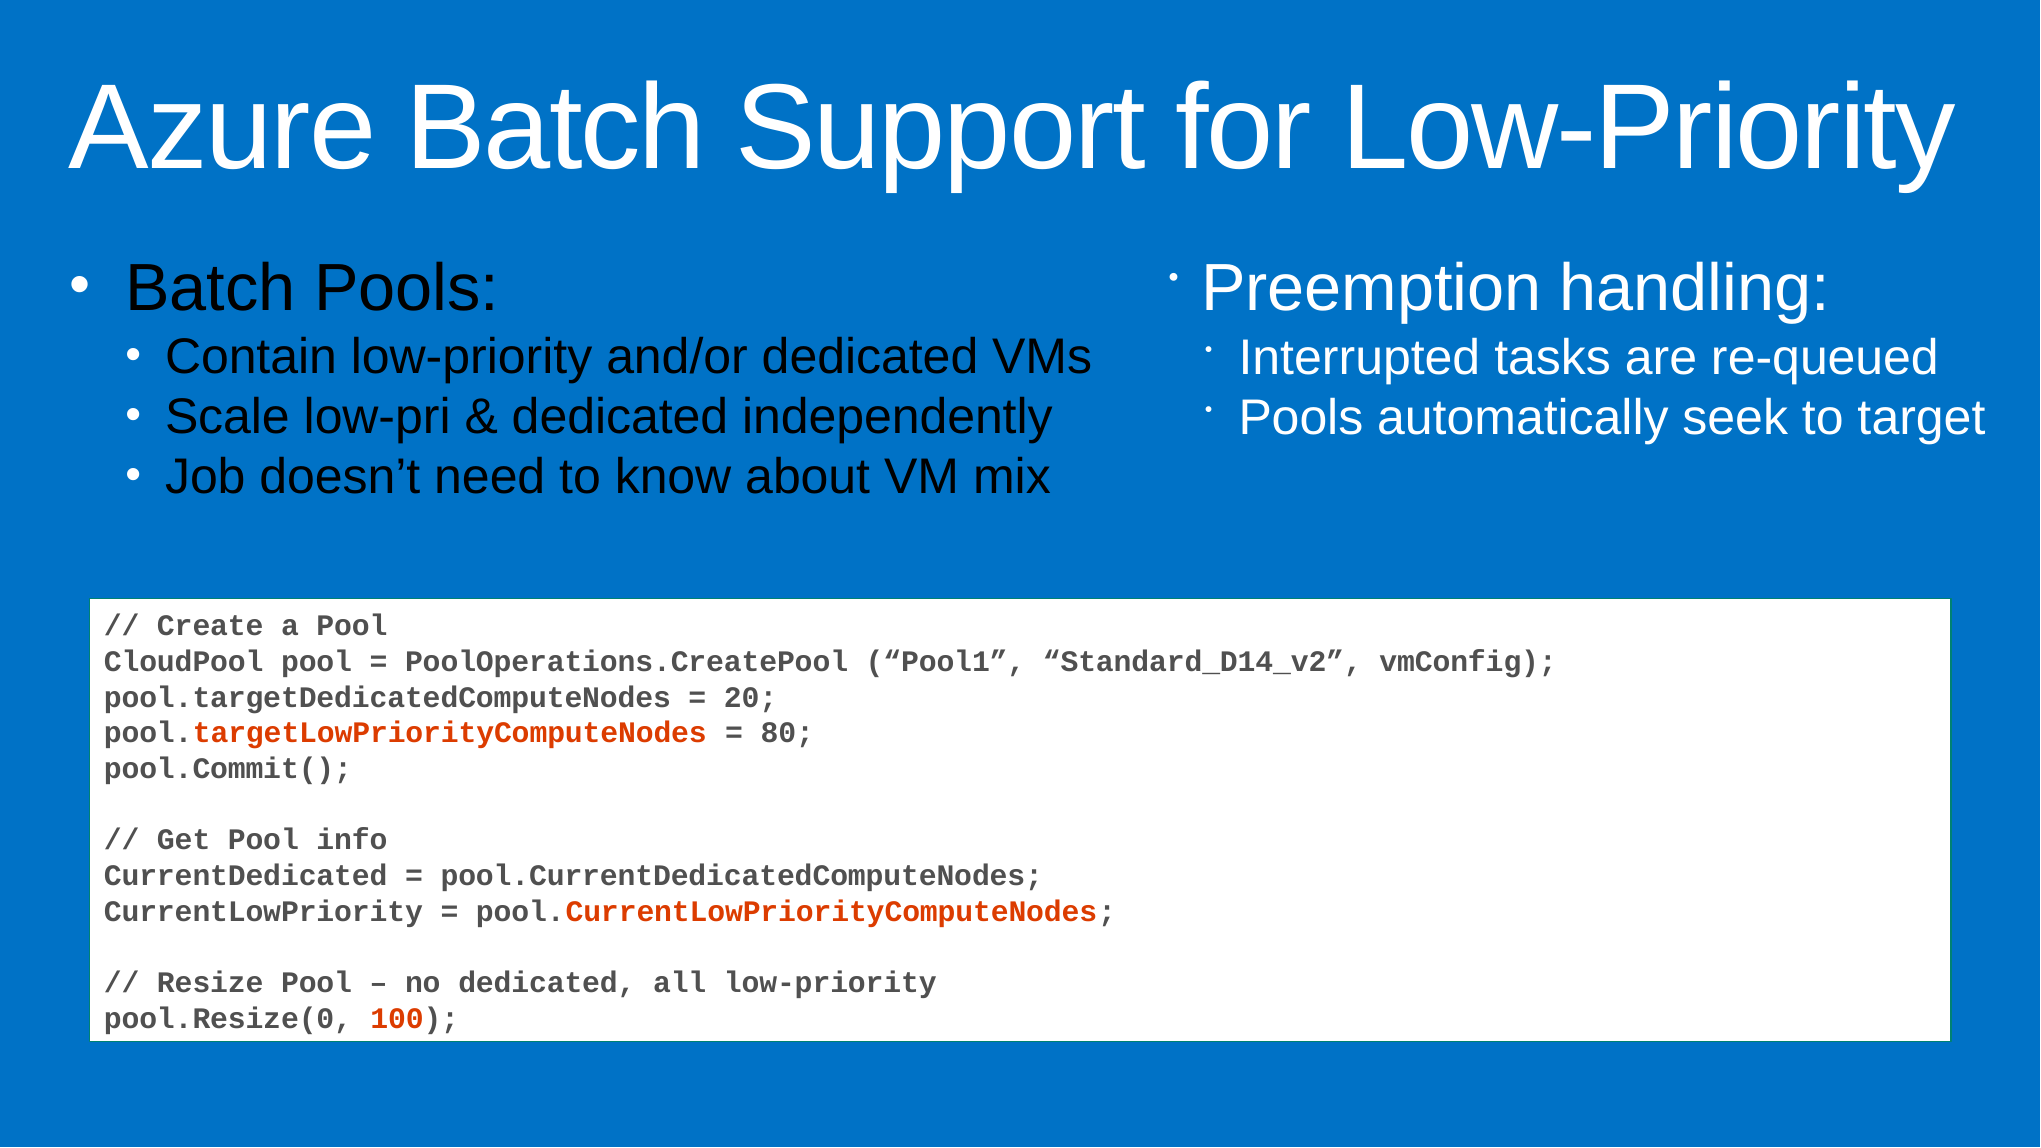

# Azure Batch Support for Low-Priority
Batch Pools:
Contain low-priority and/or dedicated VMs
Scale low-pri & dedicated independently
Job doesn’t need to know about VM mix
Preemption handling:
Interrupted tasks are re-queued
Pools automatically seek to target
// Create a Pool
CloudPool pool = PoolOperations.CreatePool (“Pool1”, “Standard_D14_v2”, vmConfig);
pool.targetDedicatedComputeNodes = 20;
pool.targetLowPriorityComputeNodes = 80;
pool.Commit();

// Get Pool info
CurrentDedicated = pool.CurrentDedicatedComputeNodes;
CurrentLowPriority = pool.CurrentLowPriorityComputeNodes;

// Resize Pool – no dedicated, all low-priority
pool.Resize(0, 100);